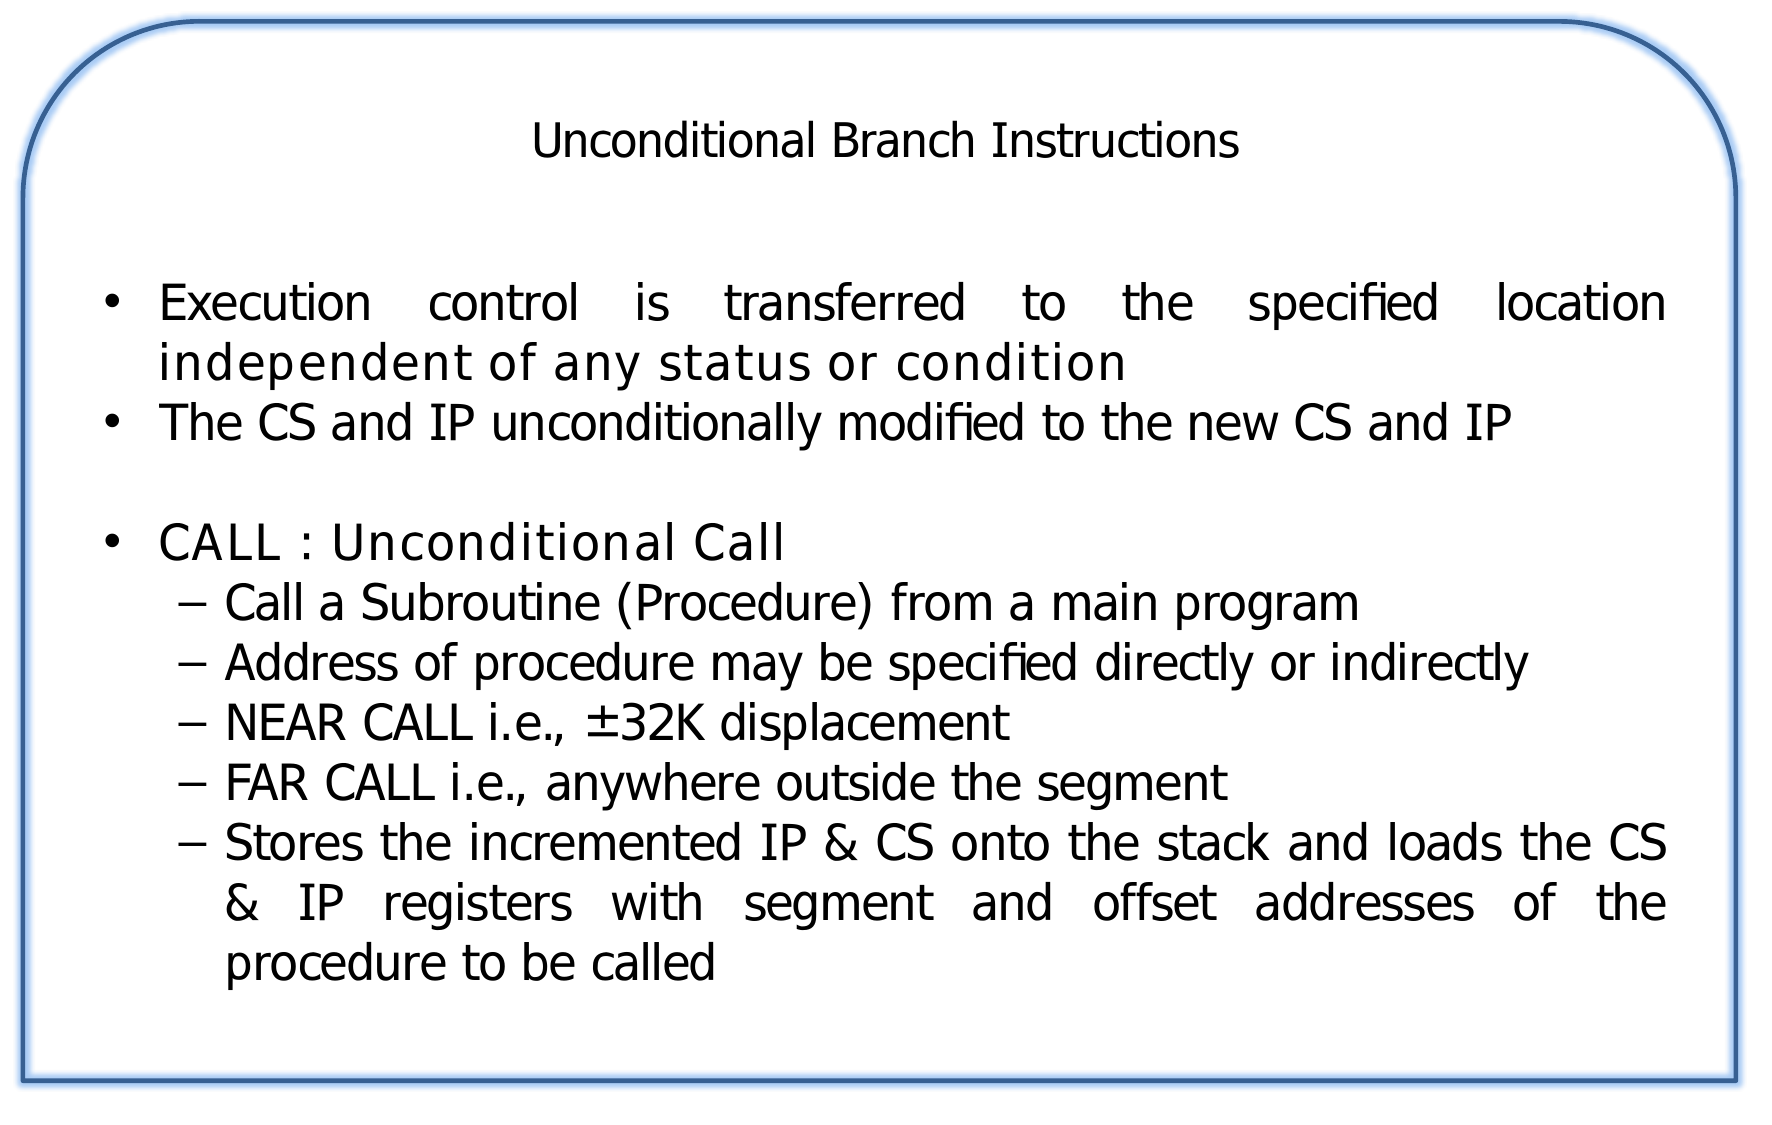

# Unconditional Branch Instructions
Execution control is transferred to the specified location independent of any status or condition
The CS and IP unconditionally modified to the new CS and IP

CALL : Unconditional Call
Call a Subroutine (Procedure) from a main program
Address of procedure may be specified directly or indirectly
NEAR CALL i.e., ±32K displacement
FAR CALL i.e., anywhere outside the segment
Stores the incremented IP & CS onto the stack and loads the CS & IP registers with segment and offset addresses of the procedure to be called